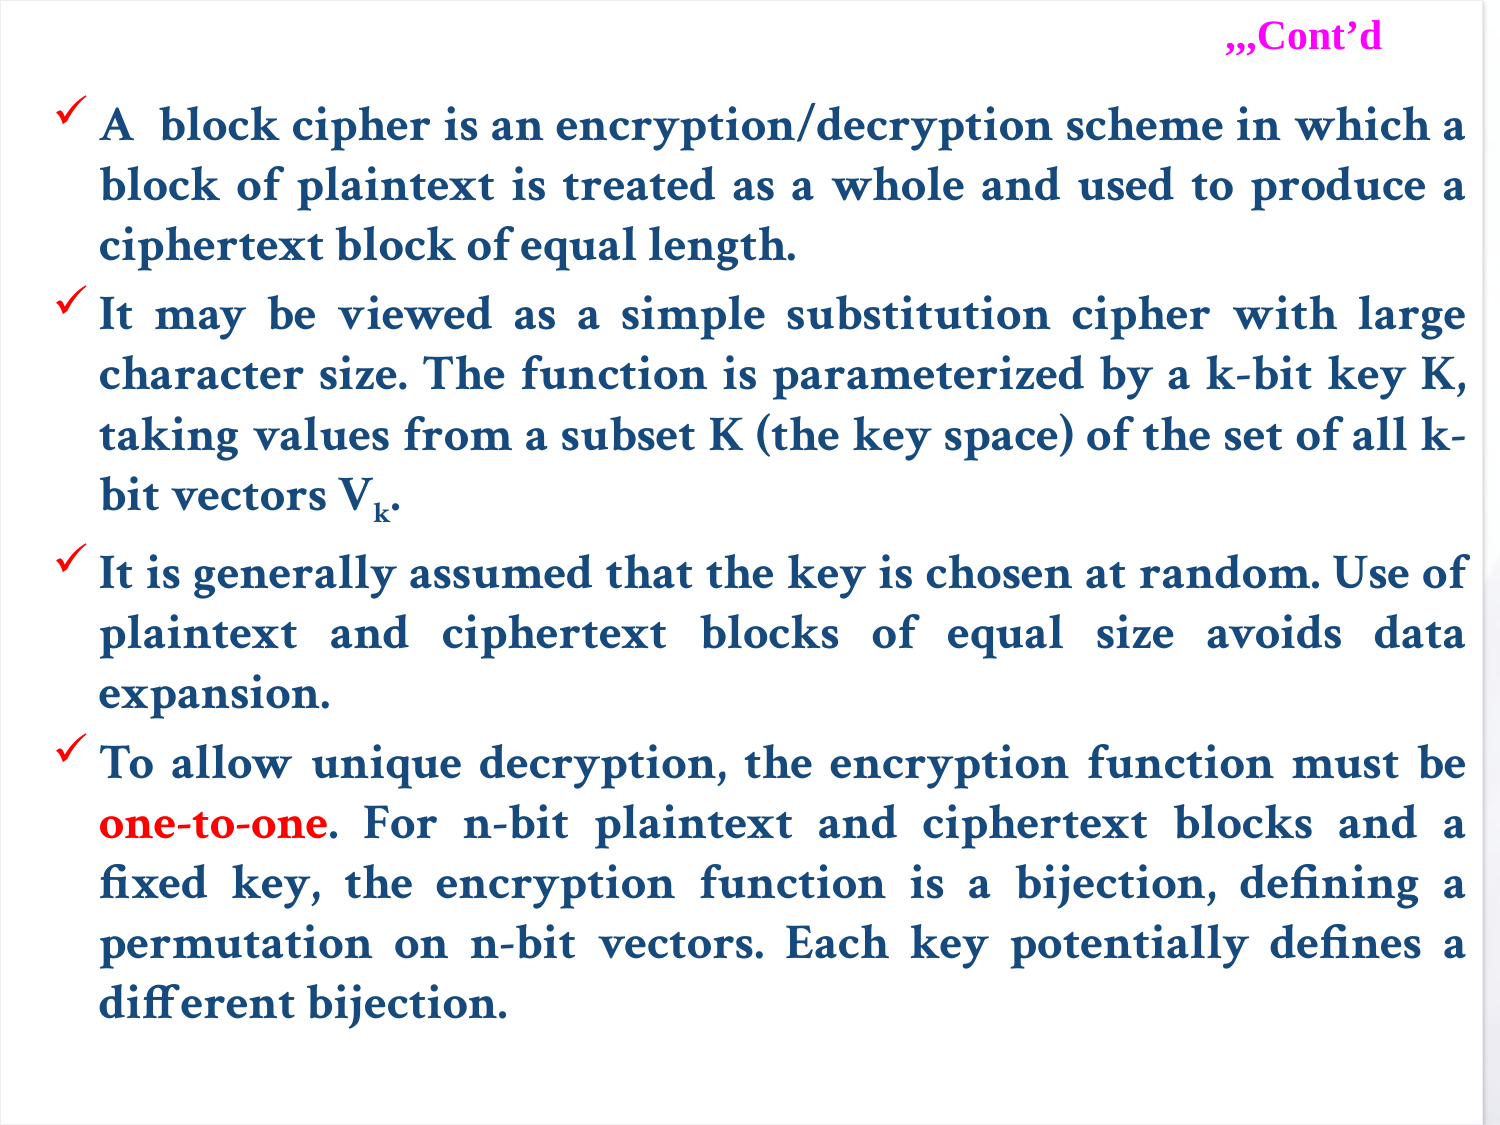

A  block cipher is an encryption/decryption scheme in which a block of plaintext is treated as a whole and used to produce a ciphertext block of equal length.
It may be viewed as a simple substitution cipher with large character size. The function is parameterized by a k-bit key K, taking values from a subset K (the key space) of the set of all k-bit vectors Vk.
It is generally assumed that the key is chosen at random. Use of plaintext and ciphertext blocks of equal size avoids data expansion.
To allow unique decryption, the encryption function must be one-to-one. For n-bit plaintext and ciphertext blocks and a fixed key, the encryption function is a bijection, defining a permutation on n-bit vectors. Each key potentially defines a different bijection.
,,,Cont’d